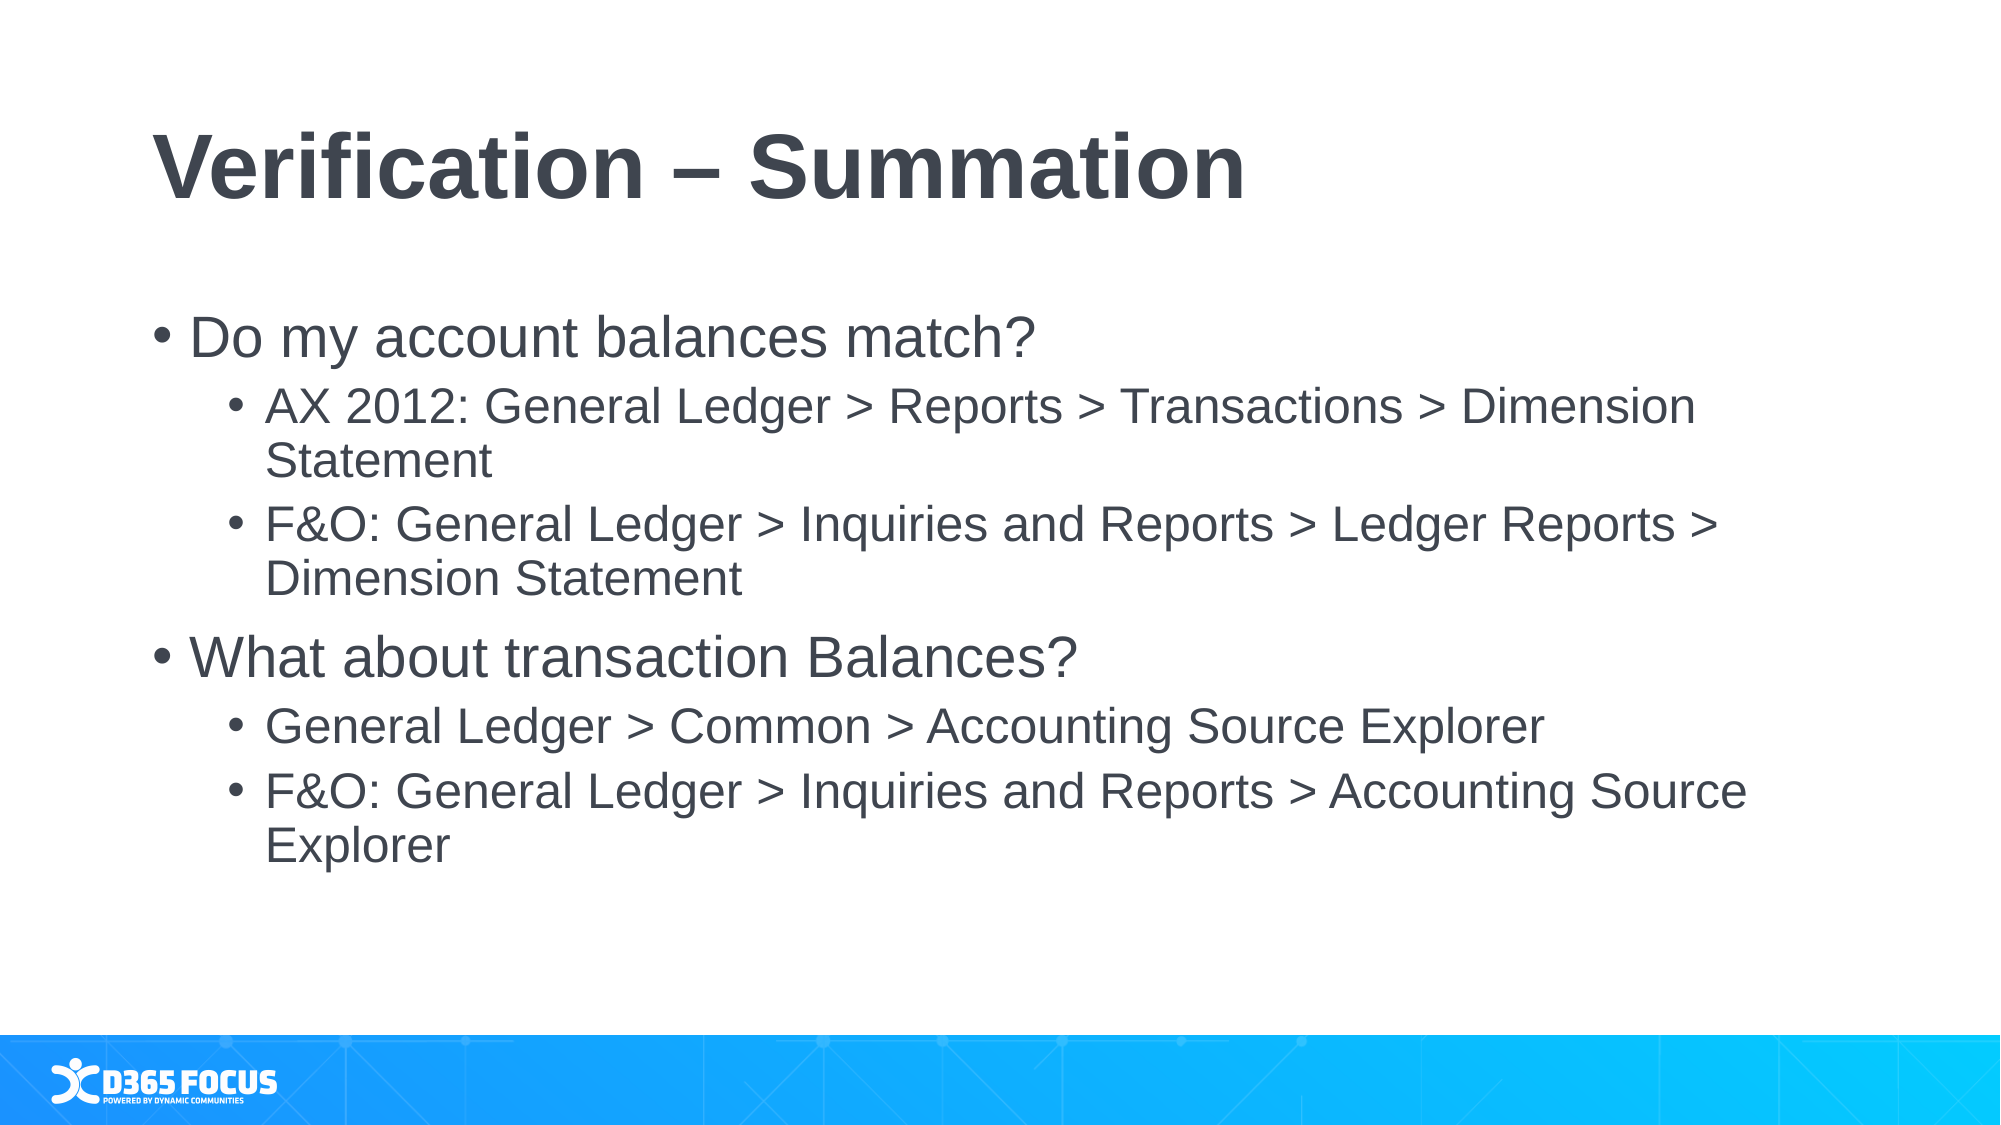

# Verification – Summation
Do my account balances match?
AX 2012: General Ledger > Reports > Transactions > Dimension Statement
F&O: General Ledger > Inquiries and Reports > Ledger Reports > Dimension Statement
What about transaction Balances?
General Ledger > Common > Accounting Source Explorer
F&O: General Ledger > Inquiries and Reports > Accounting Source Explorer